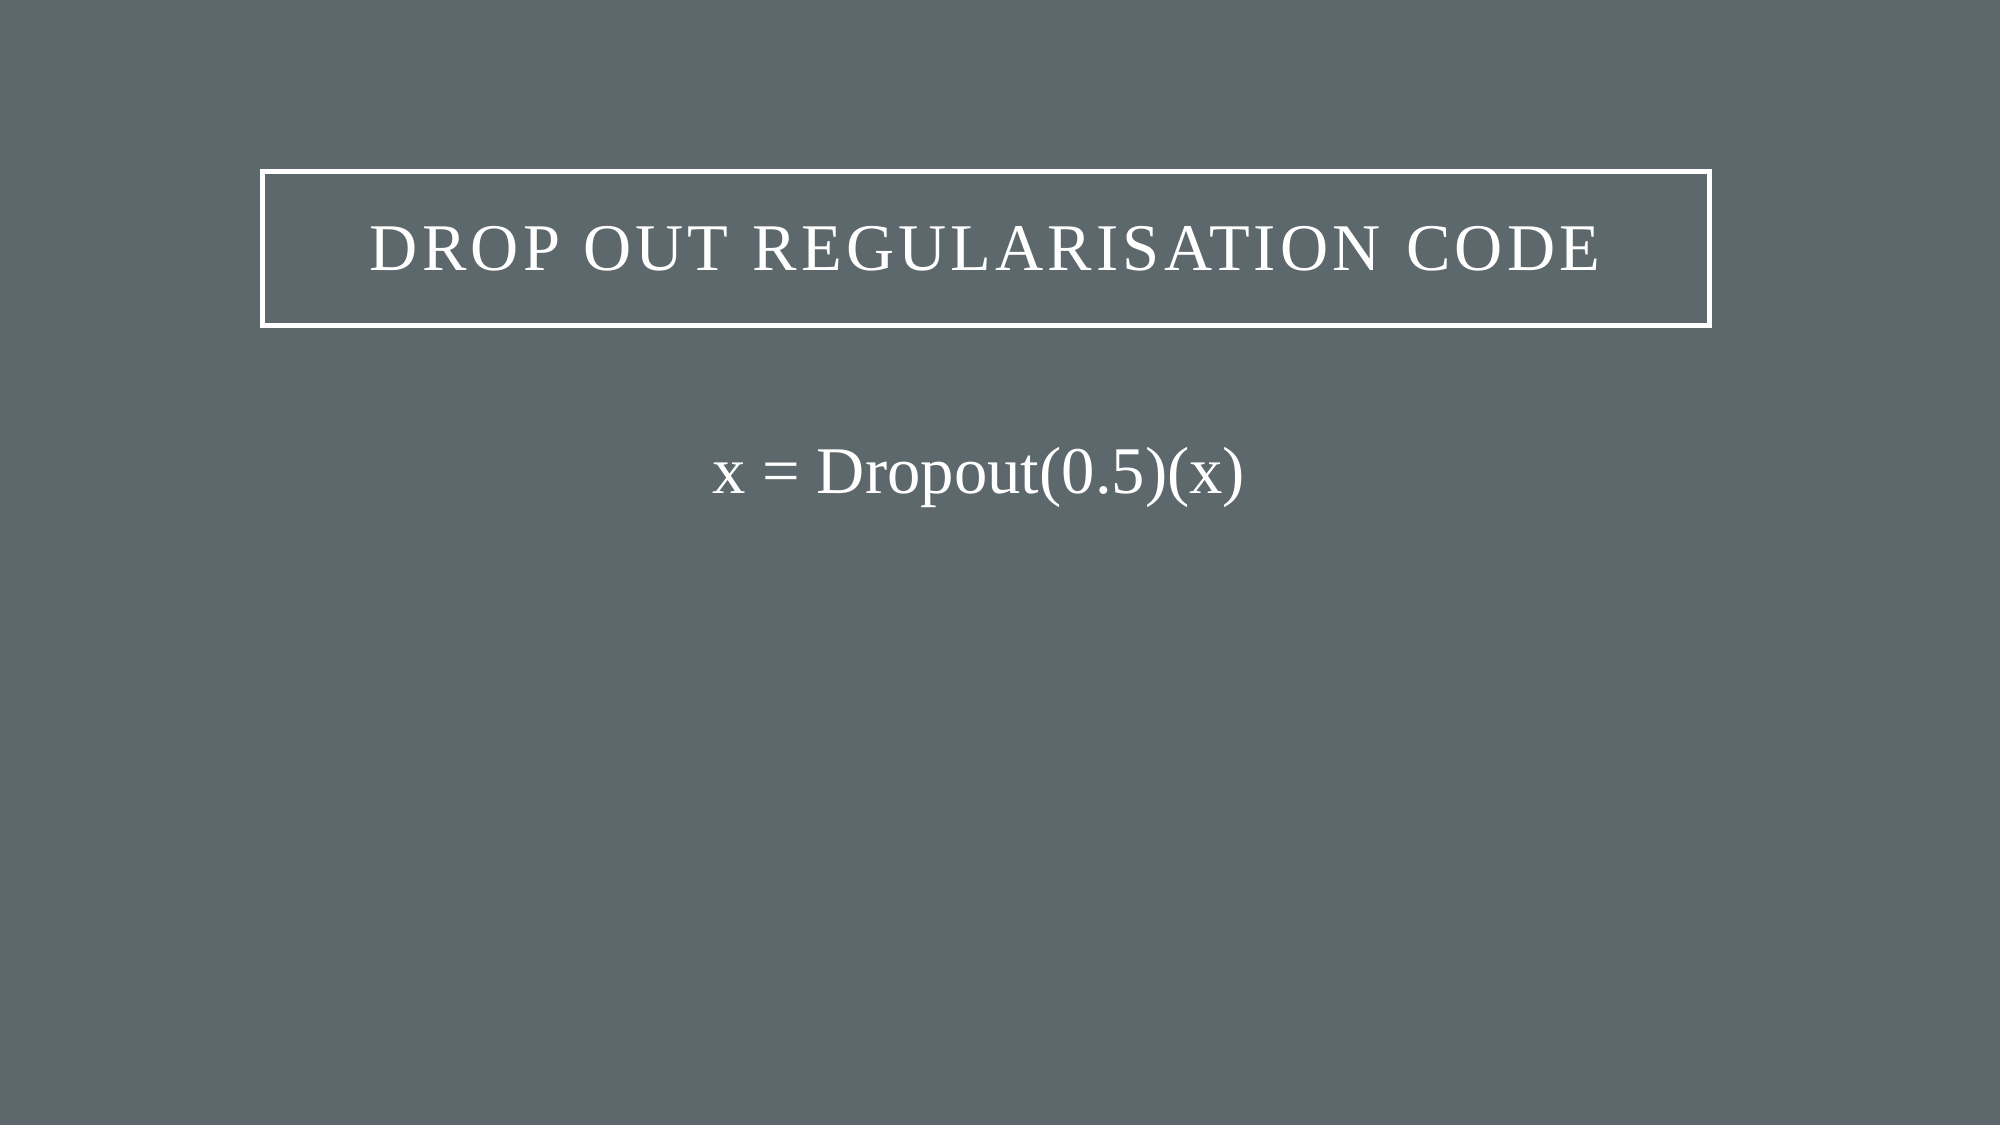

# DROP OUT REGULARISATION CODE
x = Dropout(0.5)(x)